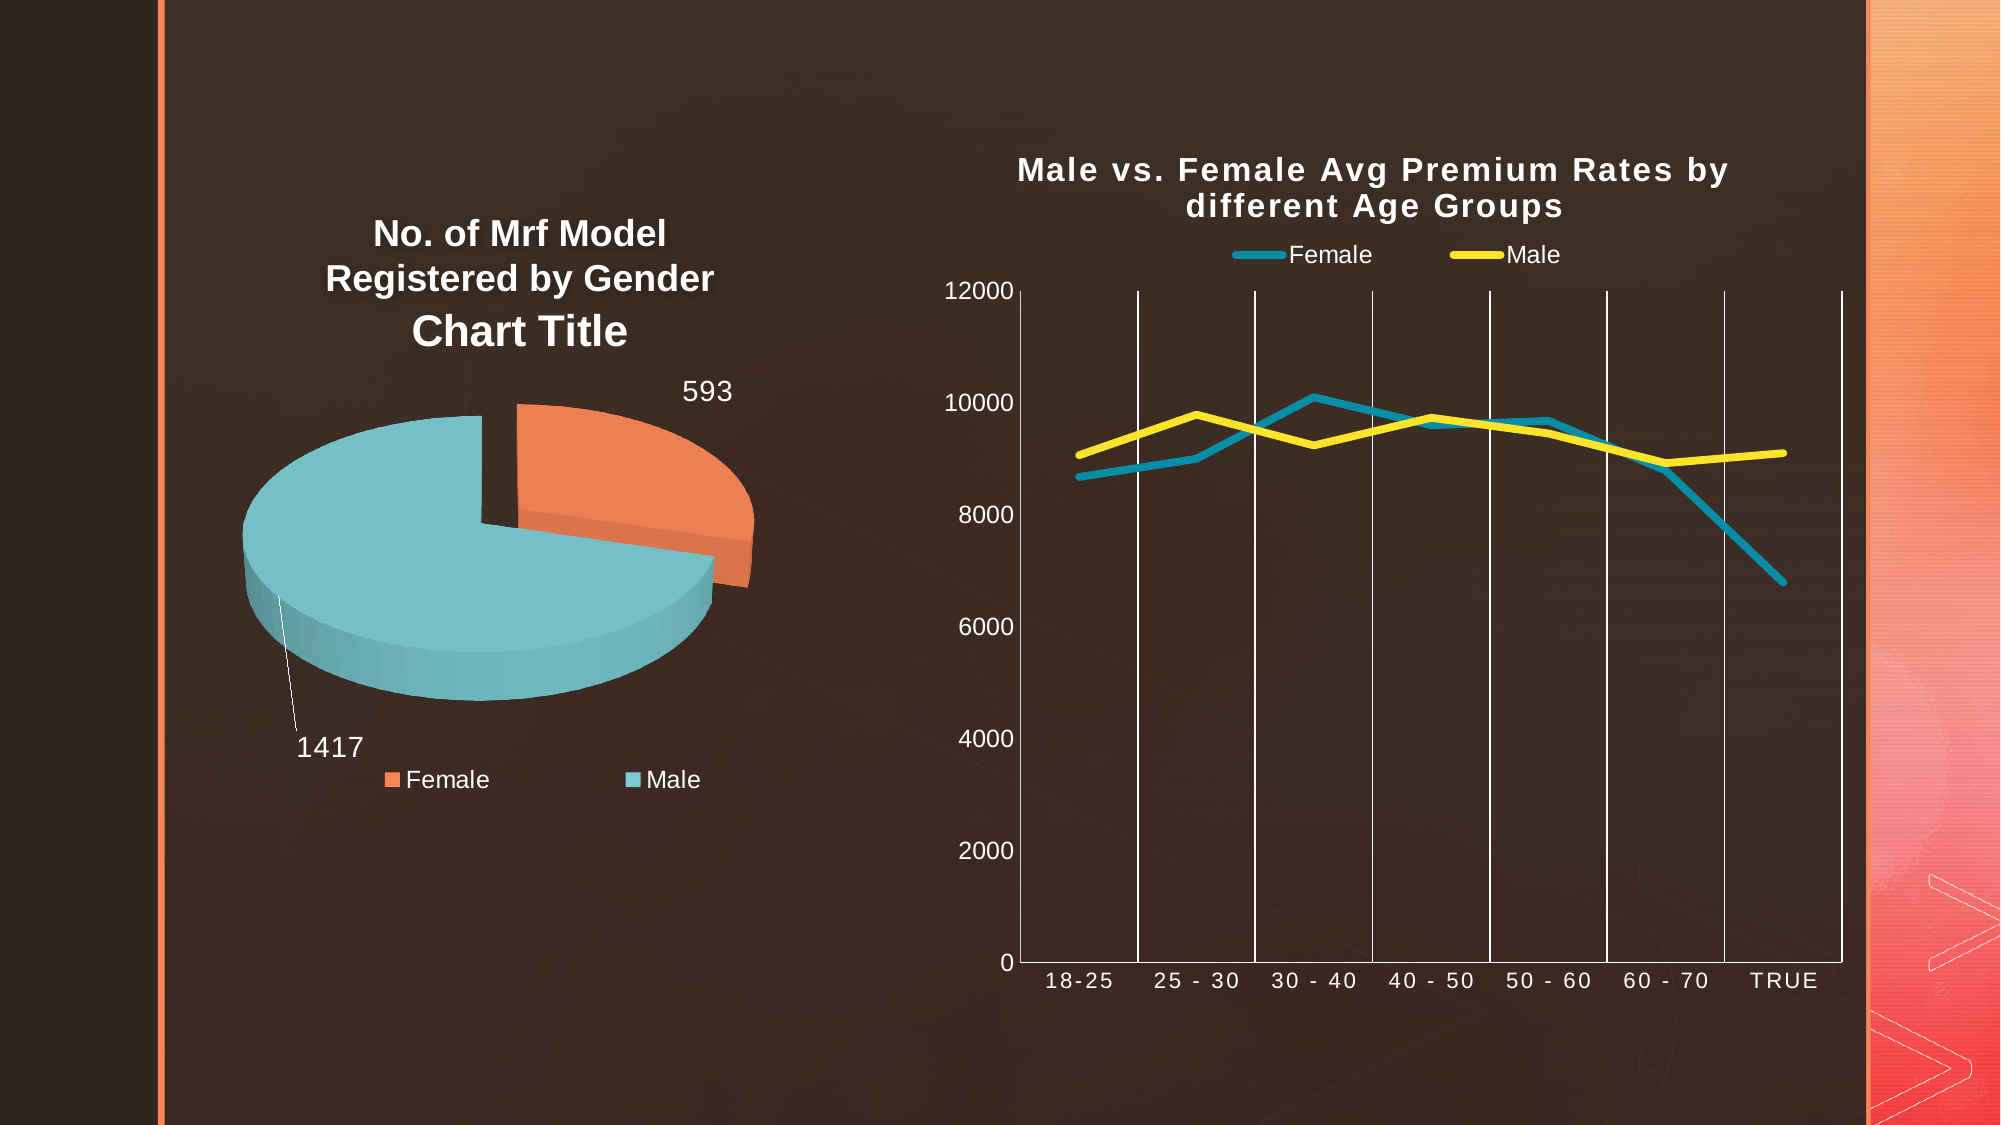

### Chart: Male vs. Female Avg Premium Rates by different Age Groups

| Category | Female | Male |
|---|---|---|
| 18-25 | 8673.419799064523 | 9062.530755892116 |
| 25 - 30 | 8998.310716271135 | 9786.748091933614 |
| 30 - 40 | 10098.933225140107 | 9236.41749872027 |
| 40 - 50 | 9597.412529752095 | 9731.625338147402 |
| 50 - 60 | 9675.913068794542 | 9449.666256696655 |
| 60 - 70 | 8786.144750351608 | 8919.891418741374 |
| TRUE | 6784.7190258018445 | 9099.207834912786 |
No. of Mrf Model Registered by Gender

[unsupported chart]